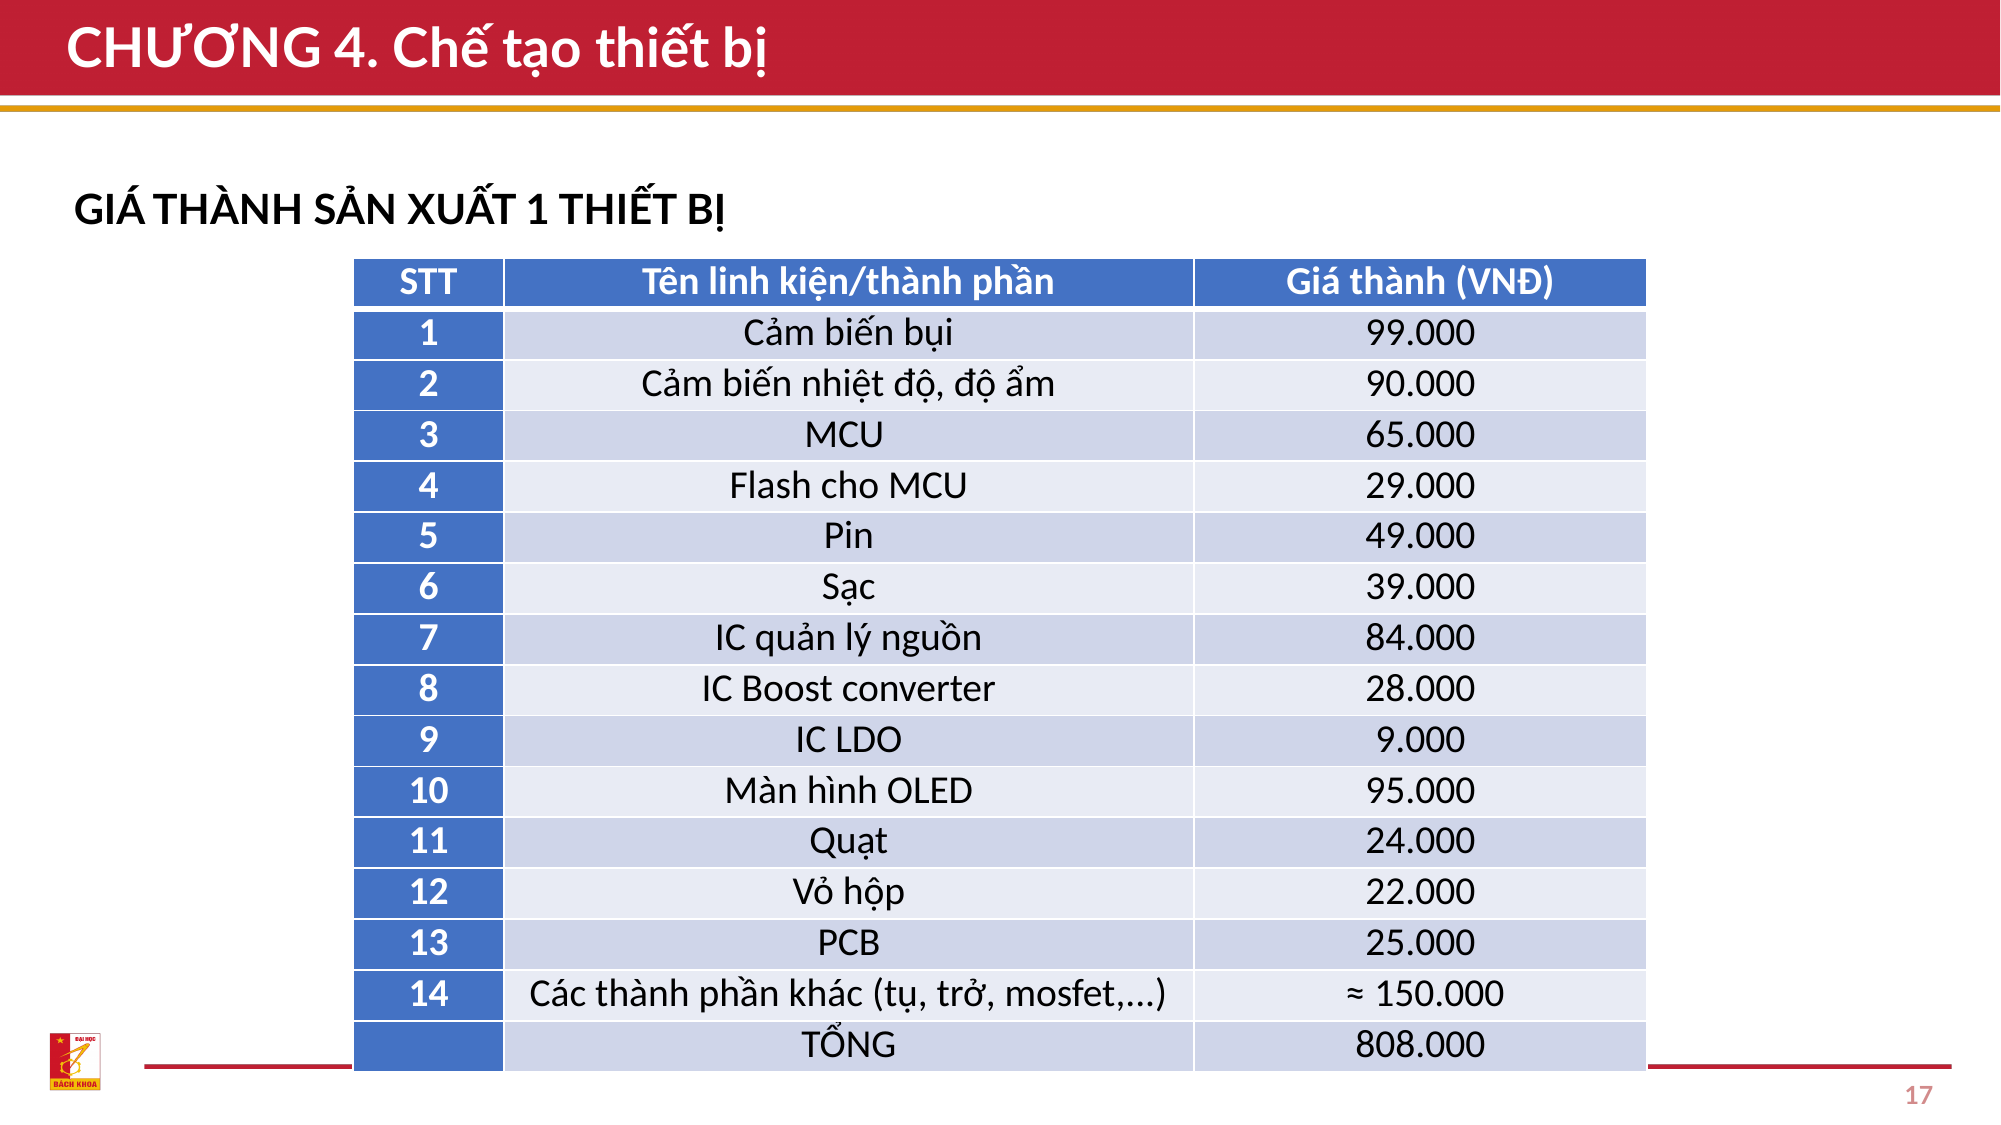

# CHƯƠNG 4. Chế tạo thiết bị
GIÁ THÀNH SẢN XUẤT 1 THIẾT BỊ
| STT | Tên linh kiện/thành phần | Giá thành (VNĐ) |
| --- | --- | --- |
| 1 | Cảm biến bụi | 99.000 |
| 2 | Cảm biến nhiệt độ, độ ẩm | 90.000 |
| 3 | MCU | 65.000 |
| 4 | Flash cho MCU | 29.000 |
| 5 | Pin | 49.000 |
| 6 | Sạc | 39.000 |
| 7 | IC quản lý nguồn | 84.000 |
| 8 | IC Boost converter | 28.000 |
| 9 | IC LDO | 9.000 |
| 10 | Màn hình OLED | 95.000 |
| 11 | Quạt | 24.000 |
| 12 | Vỏ hộp | 22.000 |
| 13 | PCB | 25.000 |
| 14 | Các thành phần khác (tụ, trở, mosfet,...) | ≈ 150.000 |
|  | TỔNG | 808.000 |
17